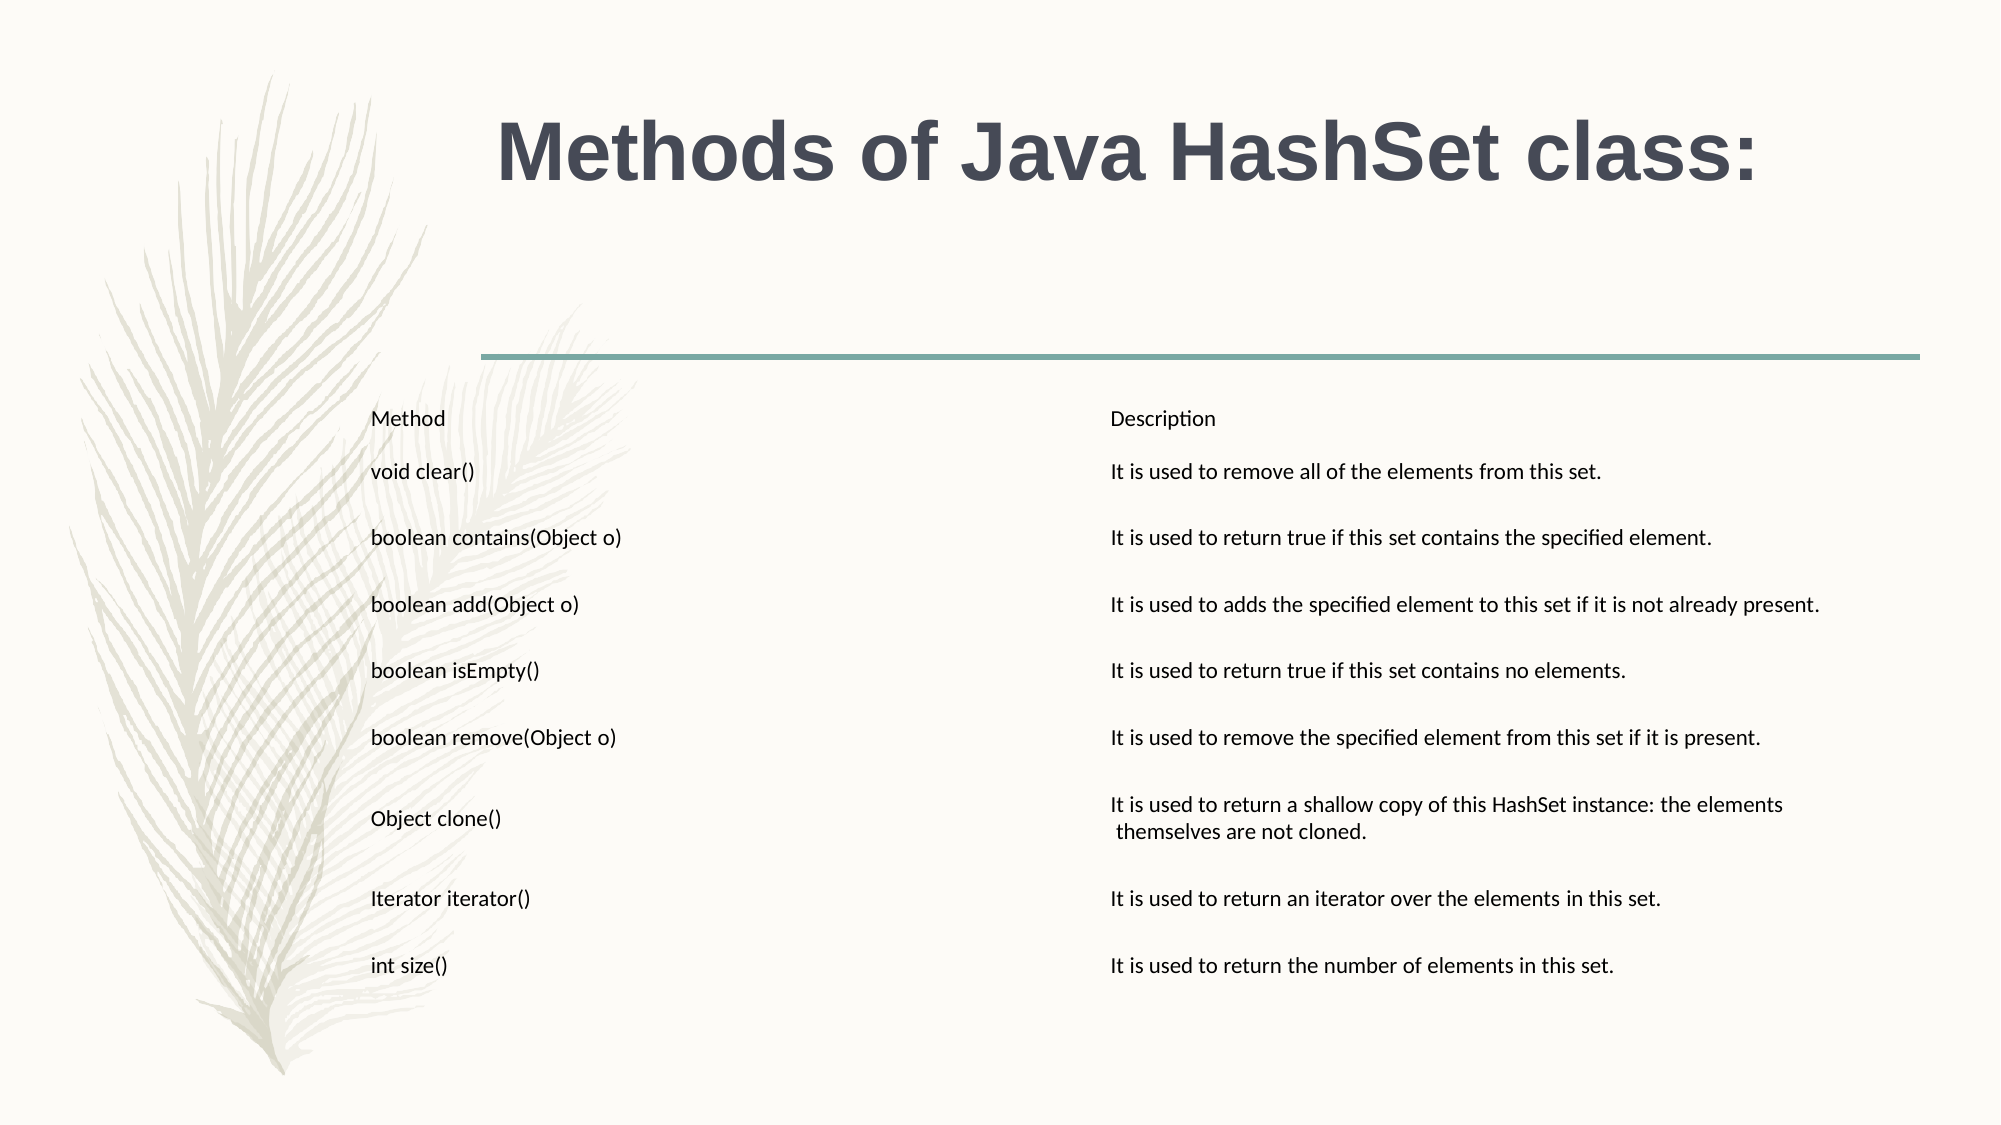

# Methods of Java HashSet class:
Method
Description
void clear()
It is used to remove all of the elements from this set.
boolean contains(Object o)
It is used to return true if this set contains the specified element.
boolean add(Object o)
It is used to adds the specified element to this set if it is not already present.
boolean isEmpty()
It is used to return true if this set contains no elements.
boolean remove(Object o)
It is used to remove the specified element from this set if it is present.
It is used to return a shallow copy of this HashSet instance: the elements  themselves are not cloned.
Object clone()
Iterator iterator()
It is used to return an iterator over the elements in this set.
int size()
It is used to return the number of elements in this set.